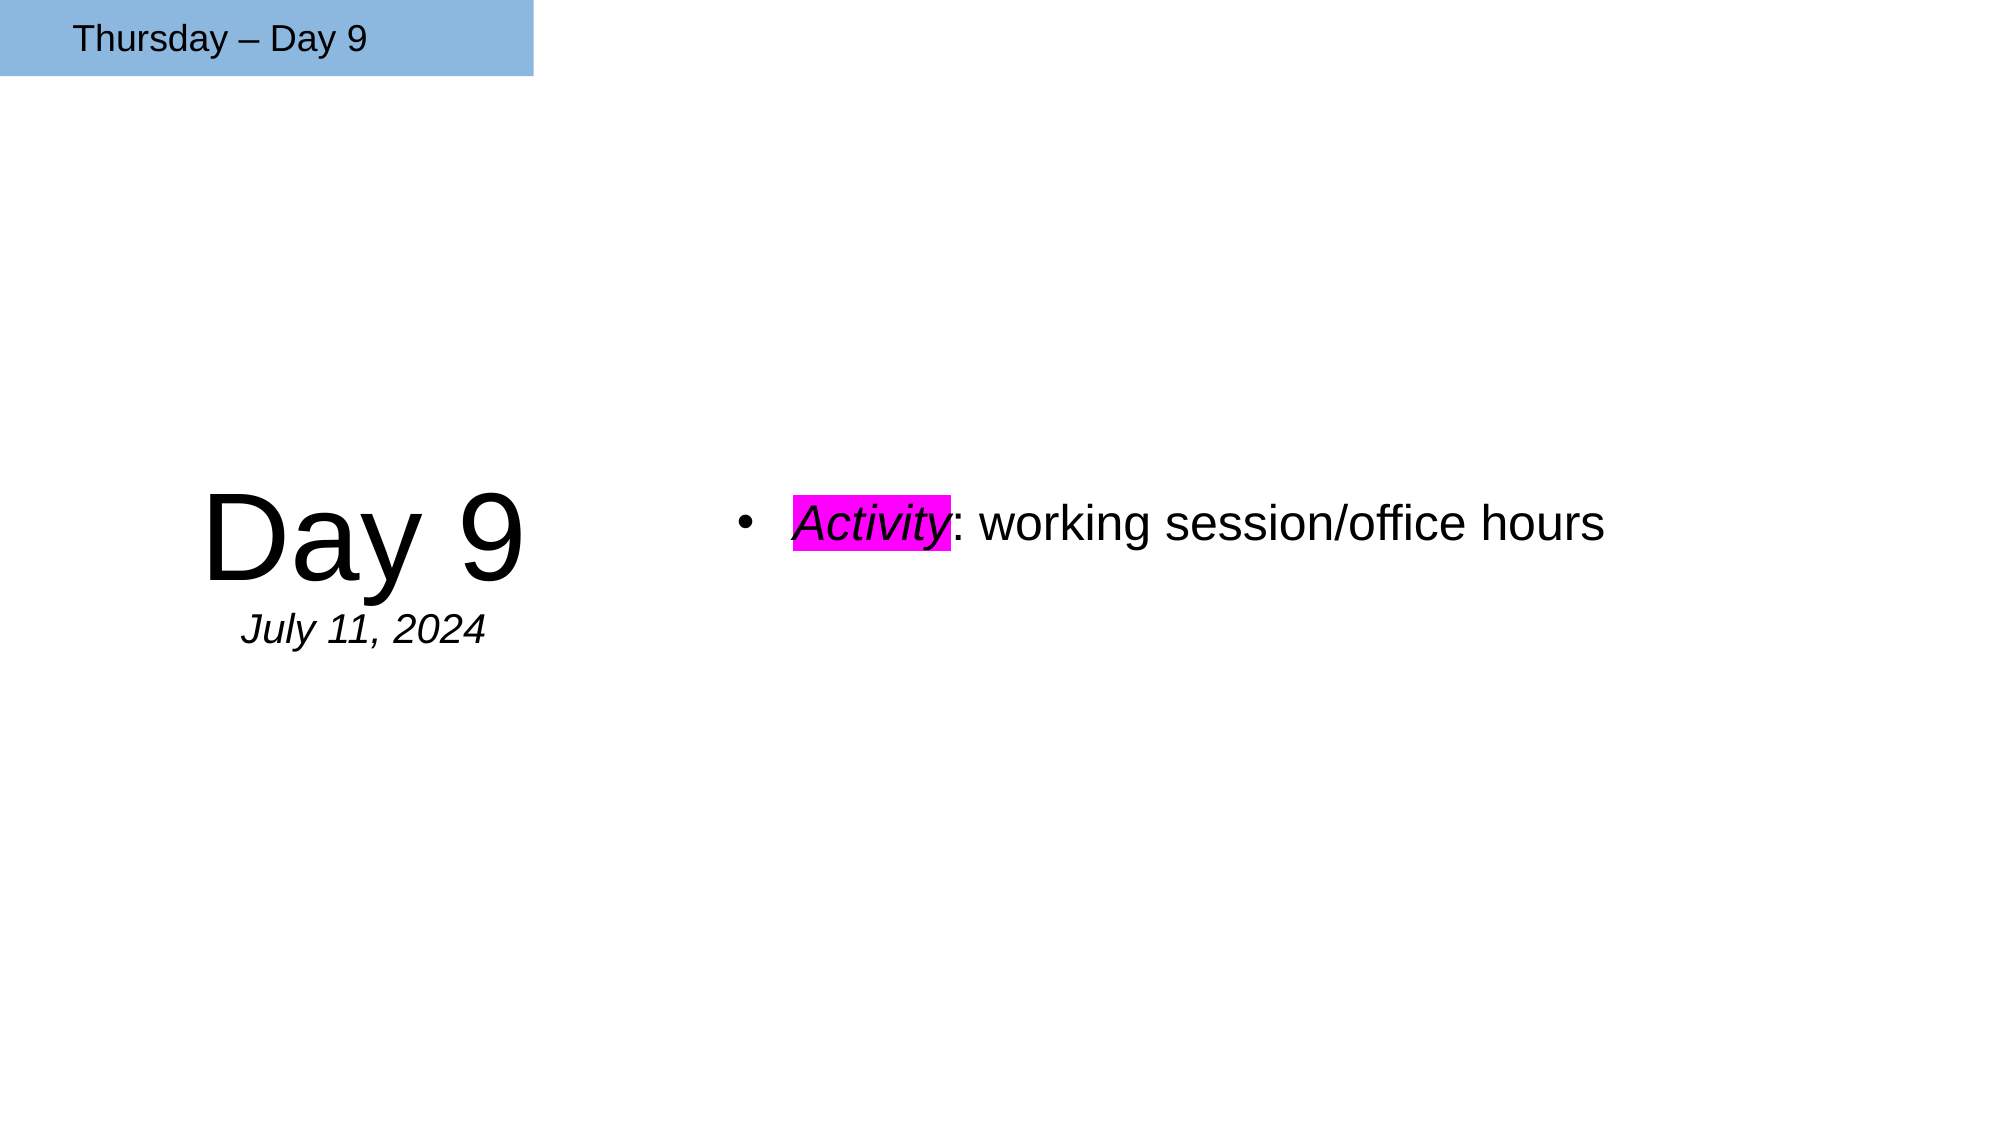

Thursday – Day 9
Activity: working session/office hours
# Day 9 July 11, 2024